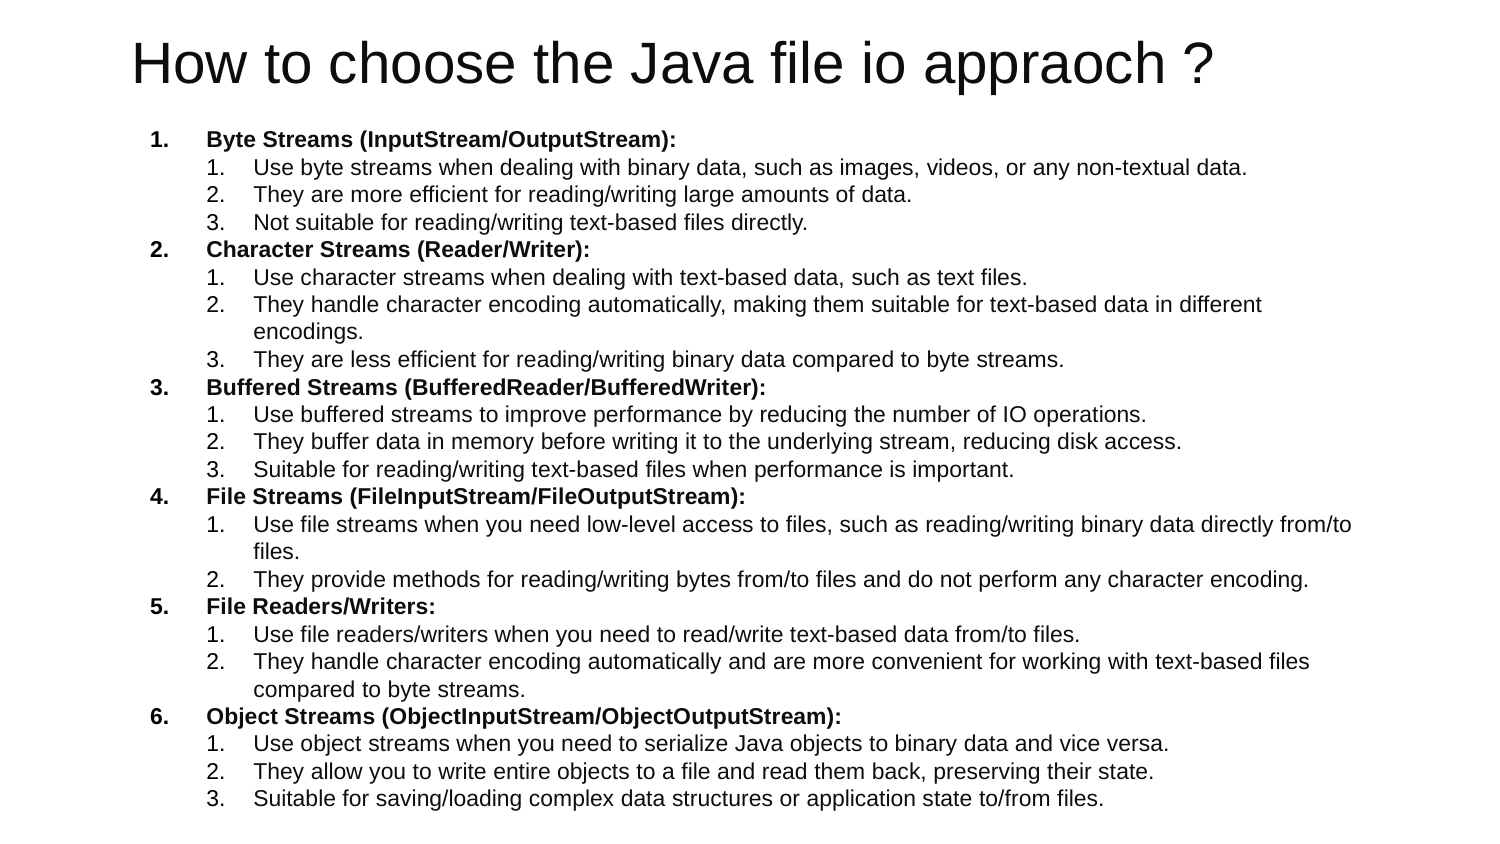

# How to choose the Java file io appraoch ?
Byte Streams (InputStream/OutputStream):
Use byte streams when dealing with binary data, such as images, videos, or any non-textual data.
They are more efficient for reading/writing large amounts of data.
Not suitable for reading/writing text-based files directly.
Character Streams (Reader/Writer):
Use character streams when dealing with text-based data, such as text files.
They handle character encoding automatically, making them suitable for text-based data in different encodings.
They are less efficient for reading/writing binary data compared to byte streams.
Buffered Streams (BufferedReader/BufferedWriter):
Use buffered streams to improve performance by reducing the number of IO operations.
They buffer data in memory before writing it to the underlying stream, reducing disk access.
Suitable for reading/writing text-based files when performance is important.
File Streams (FileInputStream/FileOutputStream):
Use file streams when you need low-level access to files, such as reading/writing binary data directly from/to files.
They provide methods for reading/writing bytes from/to files and do not perform any character encoding.
File Readers/Writers:
Use file readers/writers when you need to read/write text-based data from/to files.
They handle character encoding automatically and are more convenient for working with text-based files compared to byte streams.
Object Streams (ObjectInputStream/ObjectOutputStream):
Use object streams when you need to serialize Java objects to binary data and vice versa.
They allow you to write entire objects to a file and read them back, preserving their state.
Suitable for saving/loading complex data structures or application state to/from files.